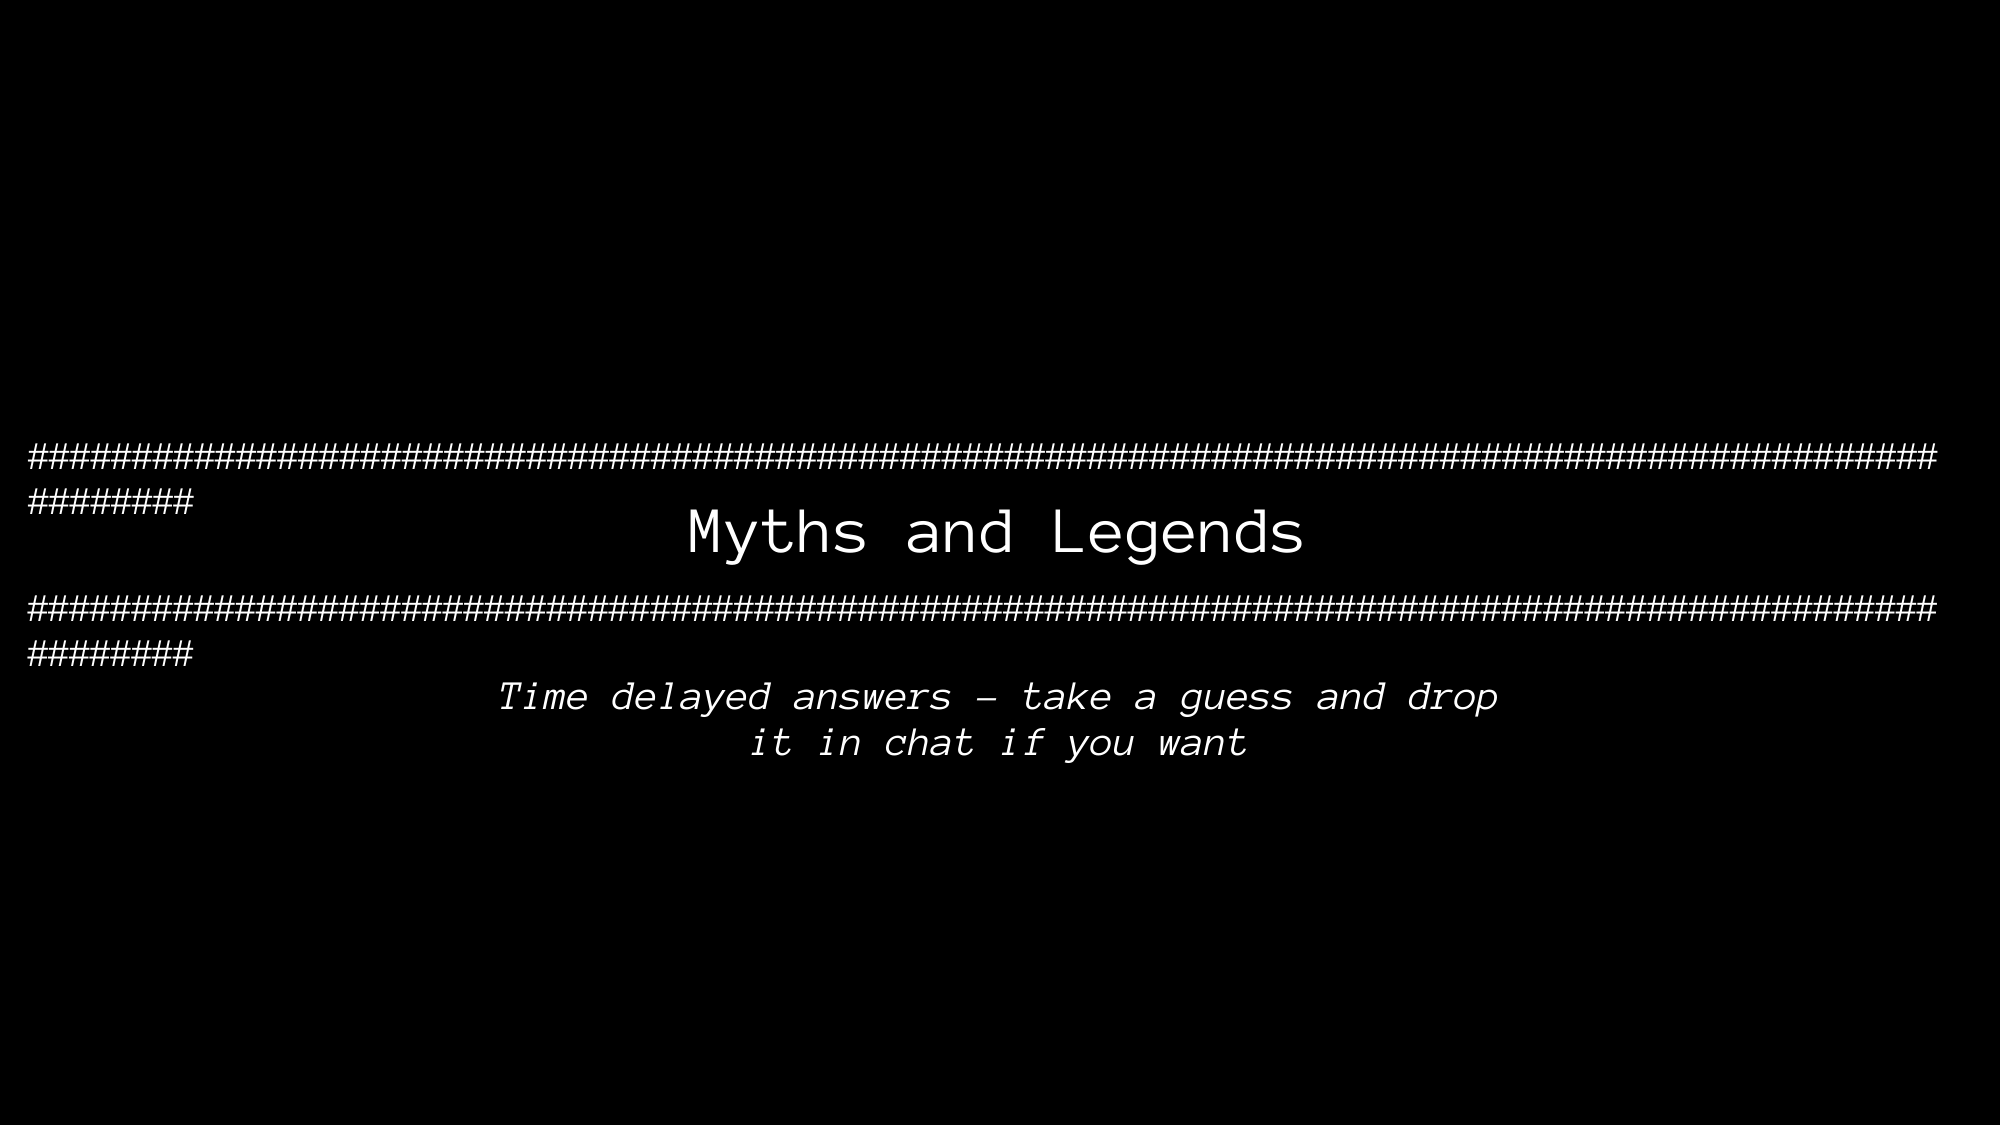

####################################################################################################
Myths and Legends
####################################################################################################
Time delayed answers – take a guess and drop it in chat if you want